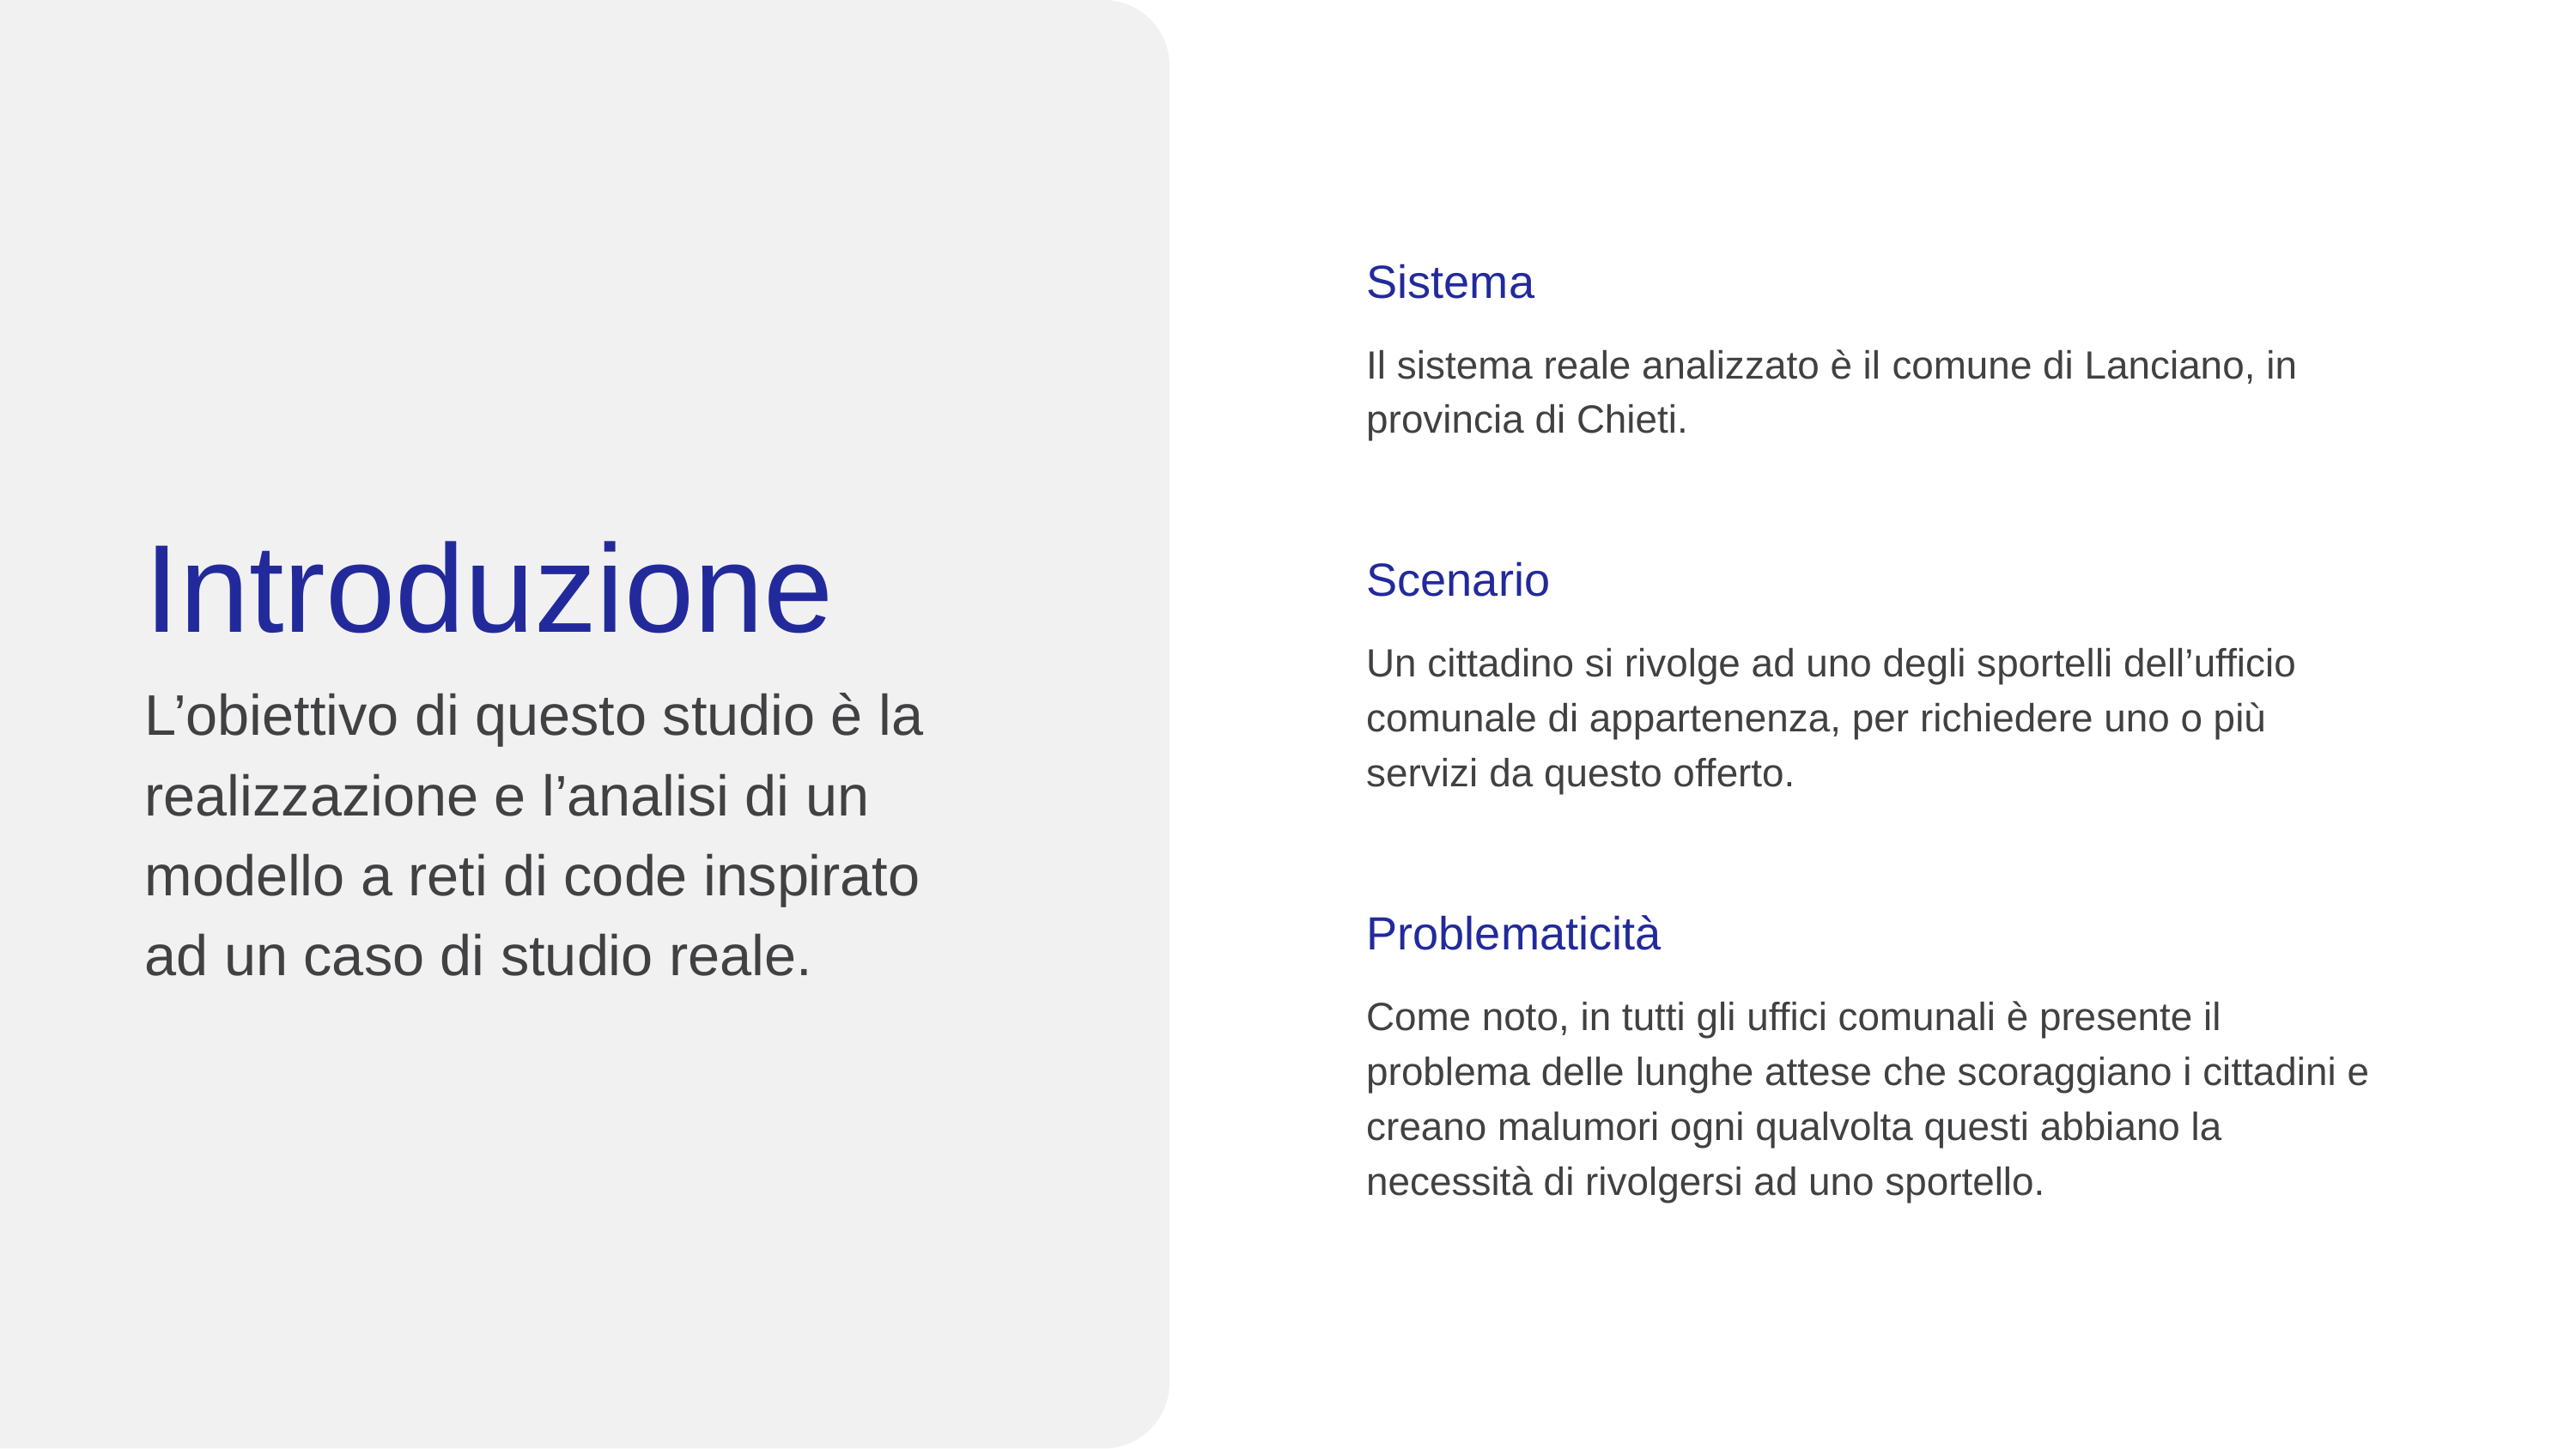

Sistema
Il sistema reale analizzato è il comune di Lanciano, in provincia di Chieti.
Introduzione
L’obiettivo di questo studio è la realizzazione e l’analisi di un modello a reti di code inspirato ad un caso di studio reale.
Scenario
Un cittadino si rivolge ad uno degli sportelli dell’ufficio comunale di appartenenza, per richiedere uno o più servizi da questo offerto.
Problematicità
Come noto, in tutti gli uffici comunali è presente il problema delle lunghe attese che scoraggiano i cittadini e creano malumori ogni qualvolta questi abbiano la necessità di rivolgersi ad uno sportello.